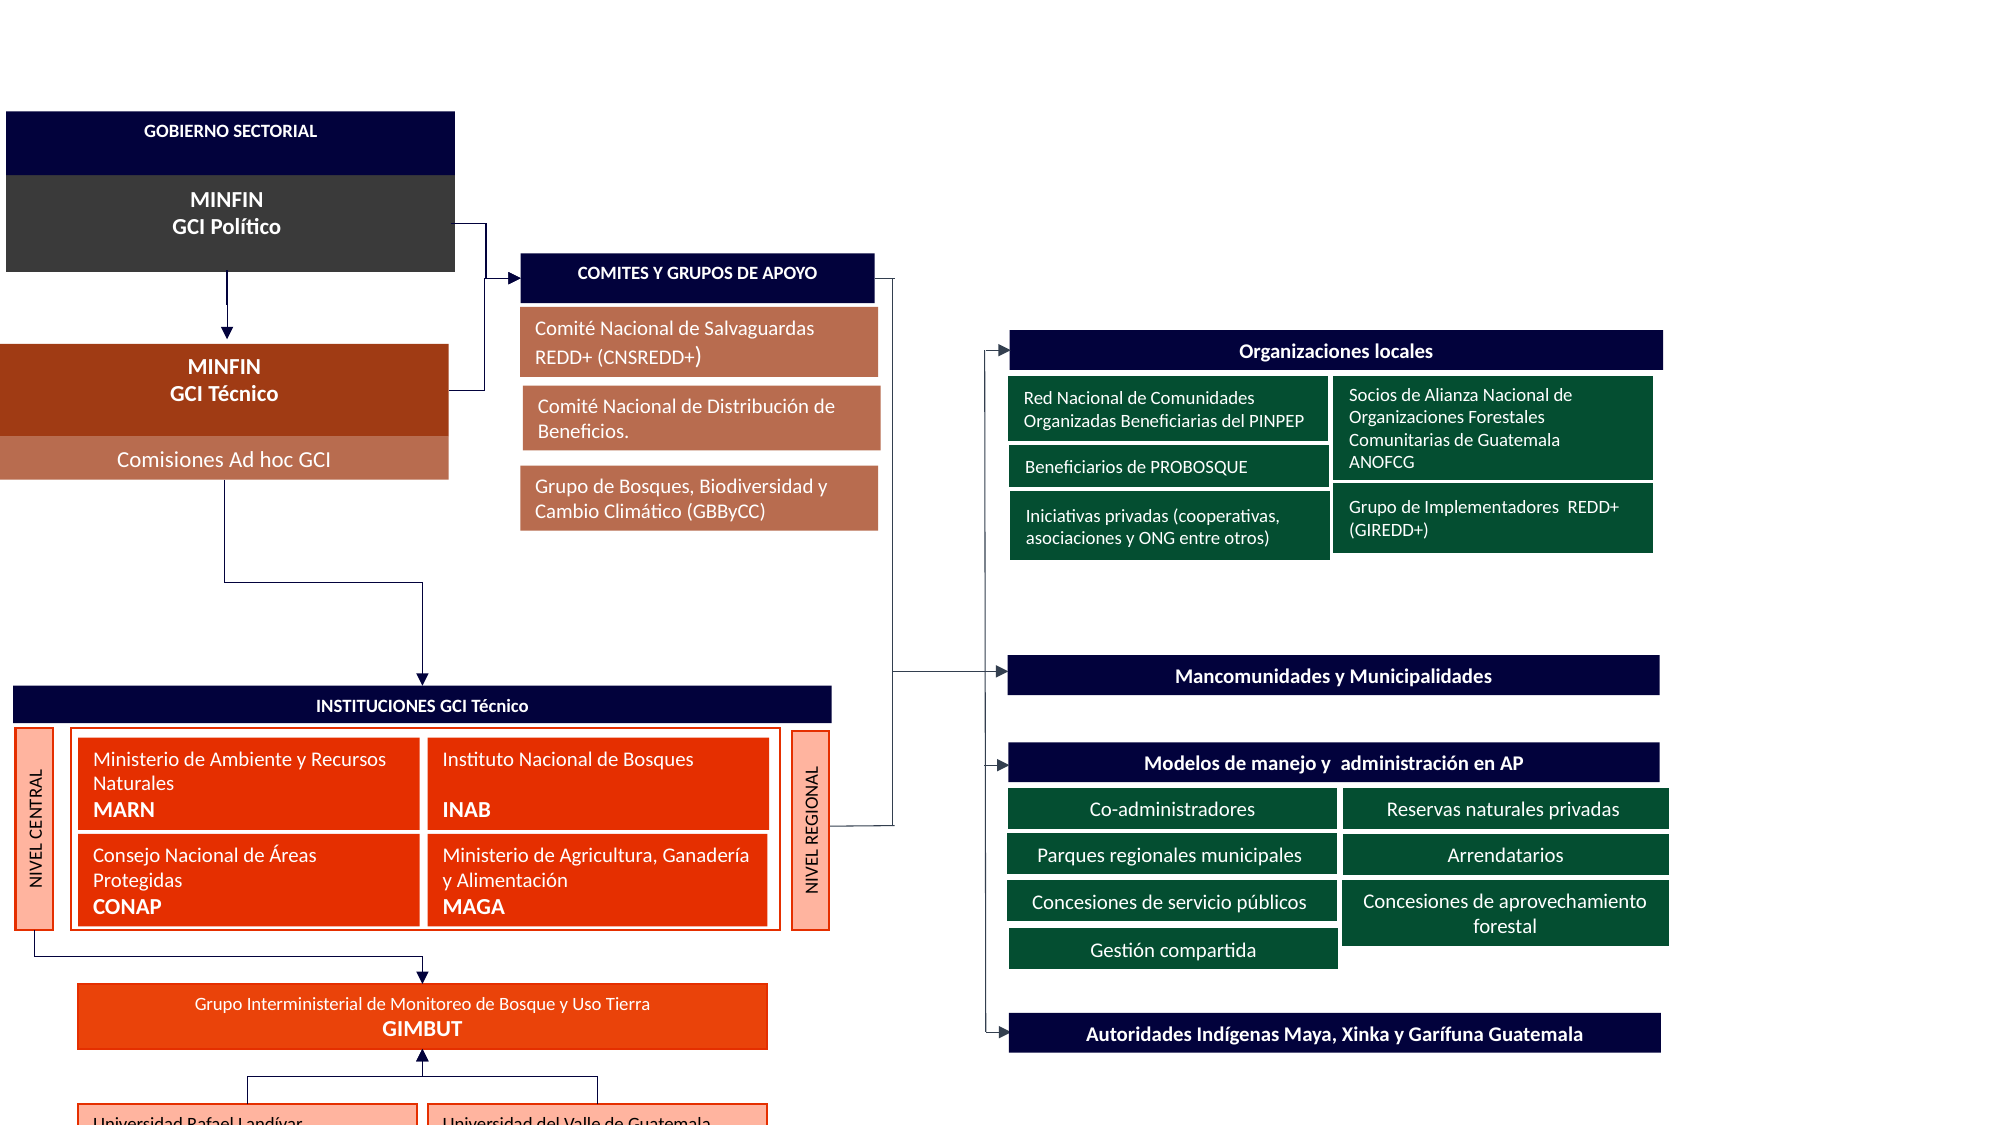

GOBIERNO SECTORIAL

MINFIN
GCI Político
COMITES Y GRUPOS DE APOYO
Comité Nacional de Salvaguardas REDD+ (CNSREDD+)
Organizaciones locales
MINFIN
GCI Técnico

Socios de Alianza Nacional de Organizaciones Forestales Comunitarias de Guatemala
ANOFCG
Red Nacional de Comunidades Organizadas Beneficiarias del PINPEP
Comité Nacional de Distribución de Beneficios.
Comisiones Ad hoc GCI
Beneficiarios de PROBOSQUE
Grupo de Bosques, Biodiversidad y Cambio Climático (GBByCC)
Grupo de Implementadores  REDD+ (GIREDD+)
Iniciativas privadas (cooperativas, asociaciones y ONG entre otros)
Mancomunidades y Municipalidades
INSTITUCIONES GCI Técnico

Ministerio de Ambiente y Recursos Naturales
MARN
Instituto Nacional de Bosques

INAB
NIVEL CENTRAL
NIVEL REGIONAL
Consejo Nacional de Áreas Protegidas
CONAP
Ministerio de Agricultura, Ganadería y Alimentación
MAGA
Grupo Interministerial de Monitoreo de Bosque y Uso Tierra
GIMBUT
Universidad Rafael Landívar
URL
Universidad del Valle de Guatemala
UVG
Modelos de manejo y  administración en AP
Co-administradores
Reservas naturales privadas
Parques regionales municipales
Arrendatarios
Concesiones de aprovechamiento forestal
Concesiones de servicio públicos
Gestión compartida
Autoridades Indígenas Maya, Xinka y Garífuna Guatemala